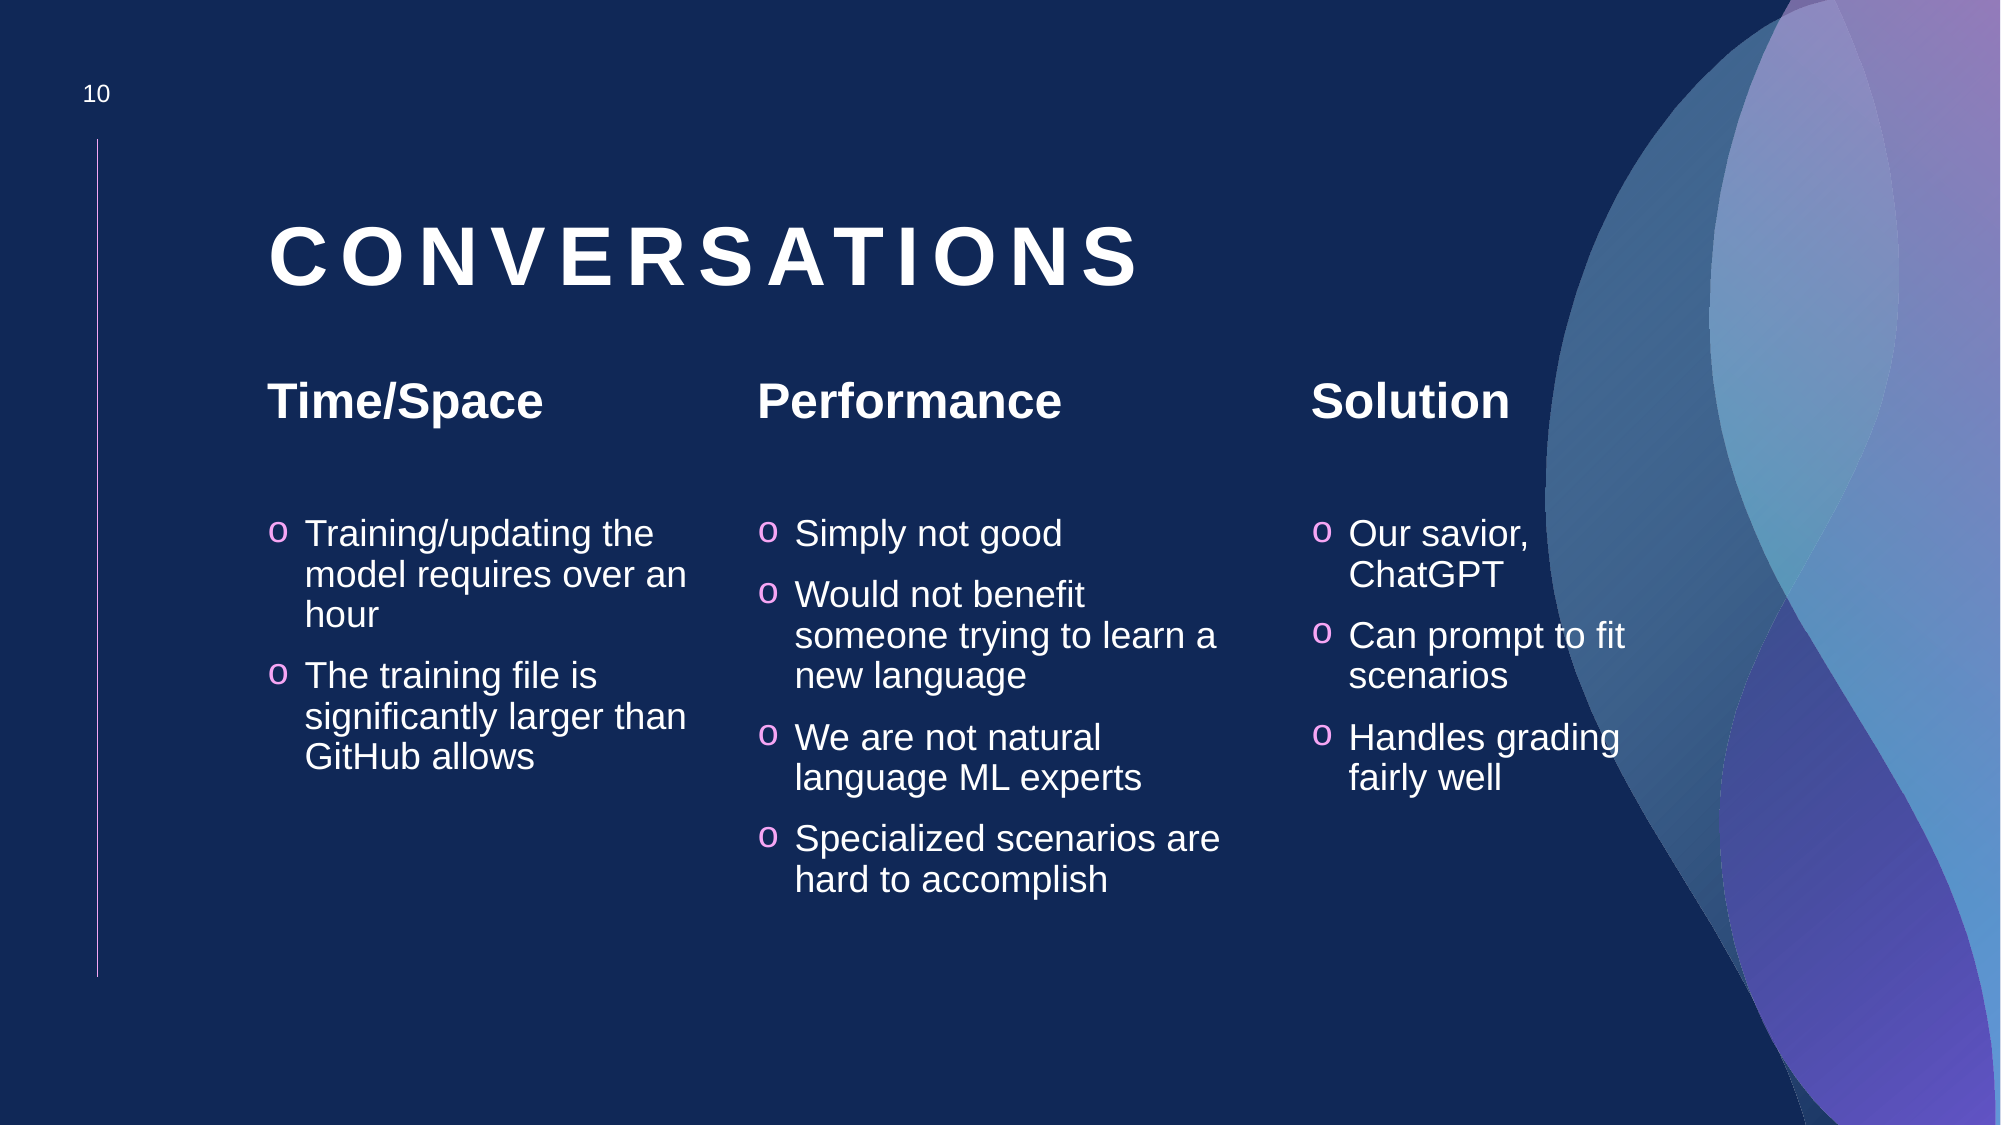

10
# Conversations
Performance
Time/Space
Solution
Training/updating the model requires over an hour
The training file is significantly larger than GitHub allows
Simply not good
Would not benefit someone trying to learn a new language
We are not natural language ML experts
Specialized scenarios are hard to accomplish

Our savior, ChatGPT
Can prompt to fit scenarios
Handles grading fairly well